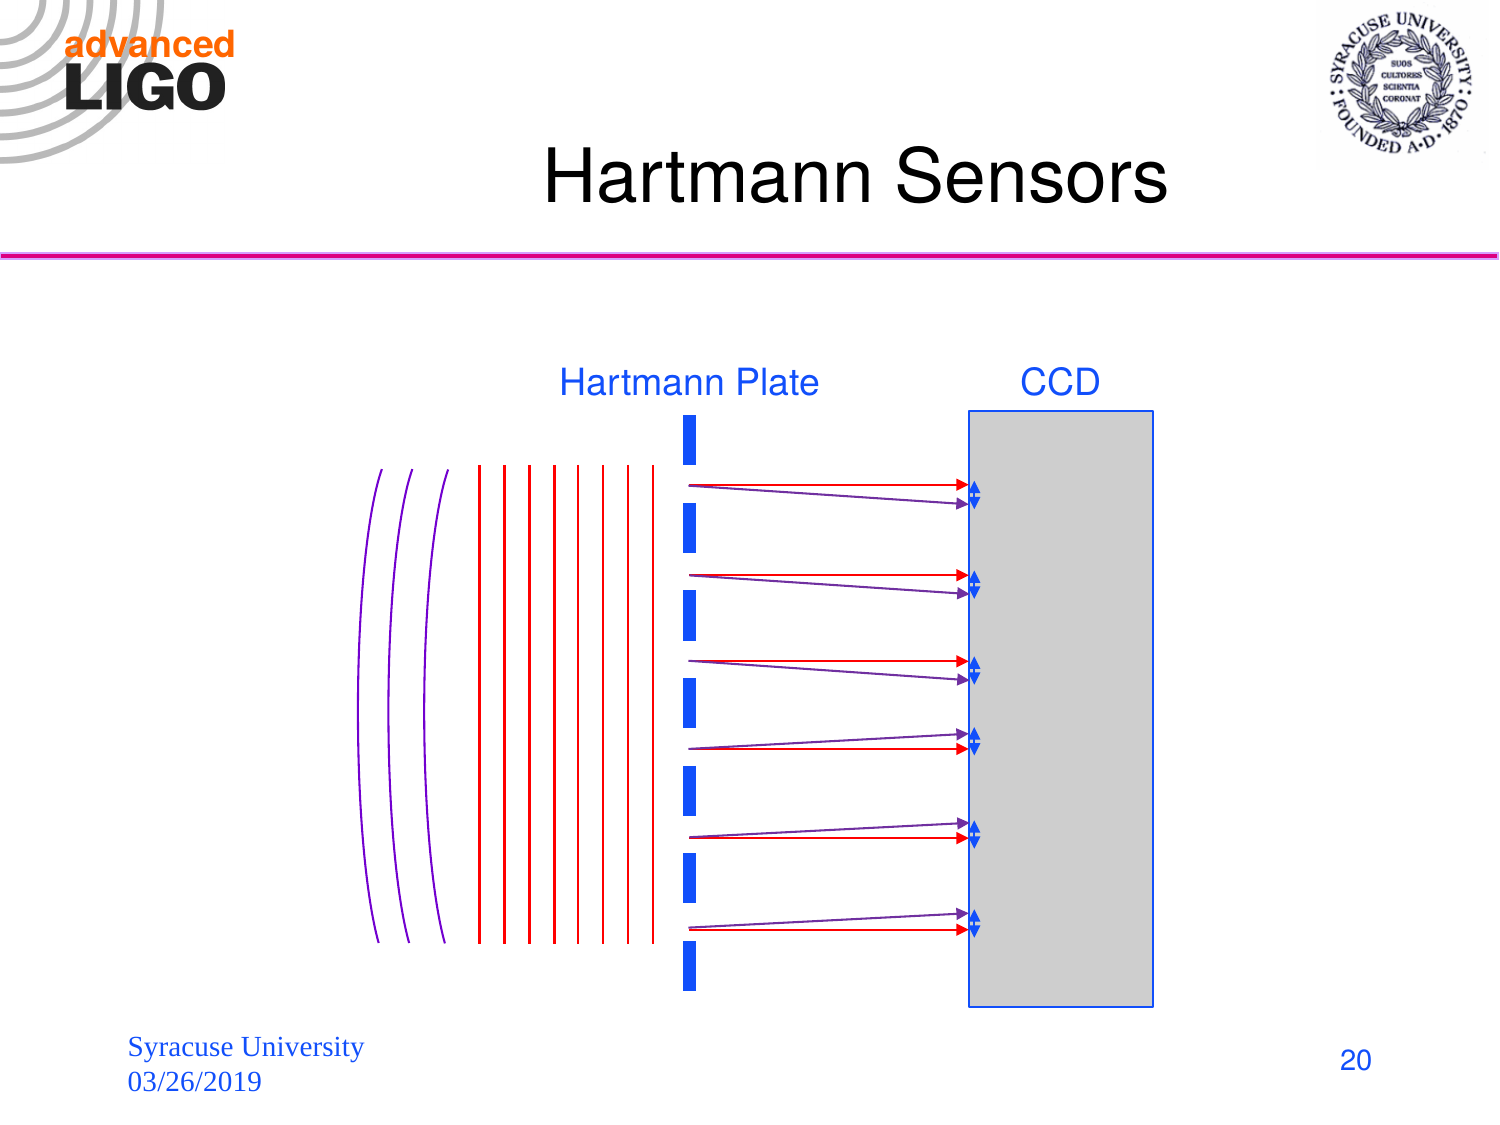

# Hartmann Sensors
Hartmann Plate
CCD

Syracuse University 03/26/2019
20